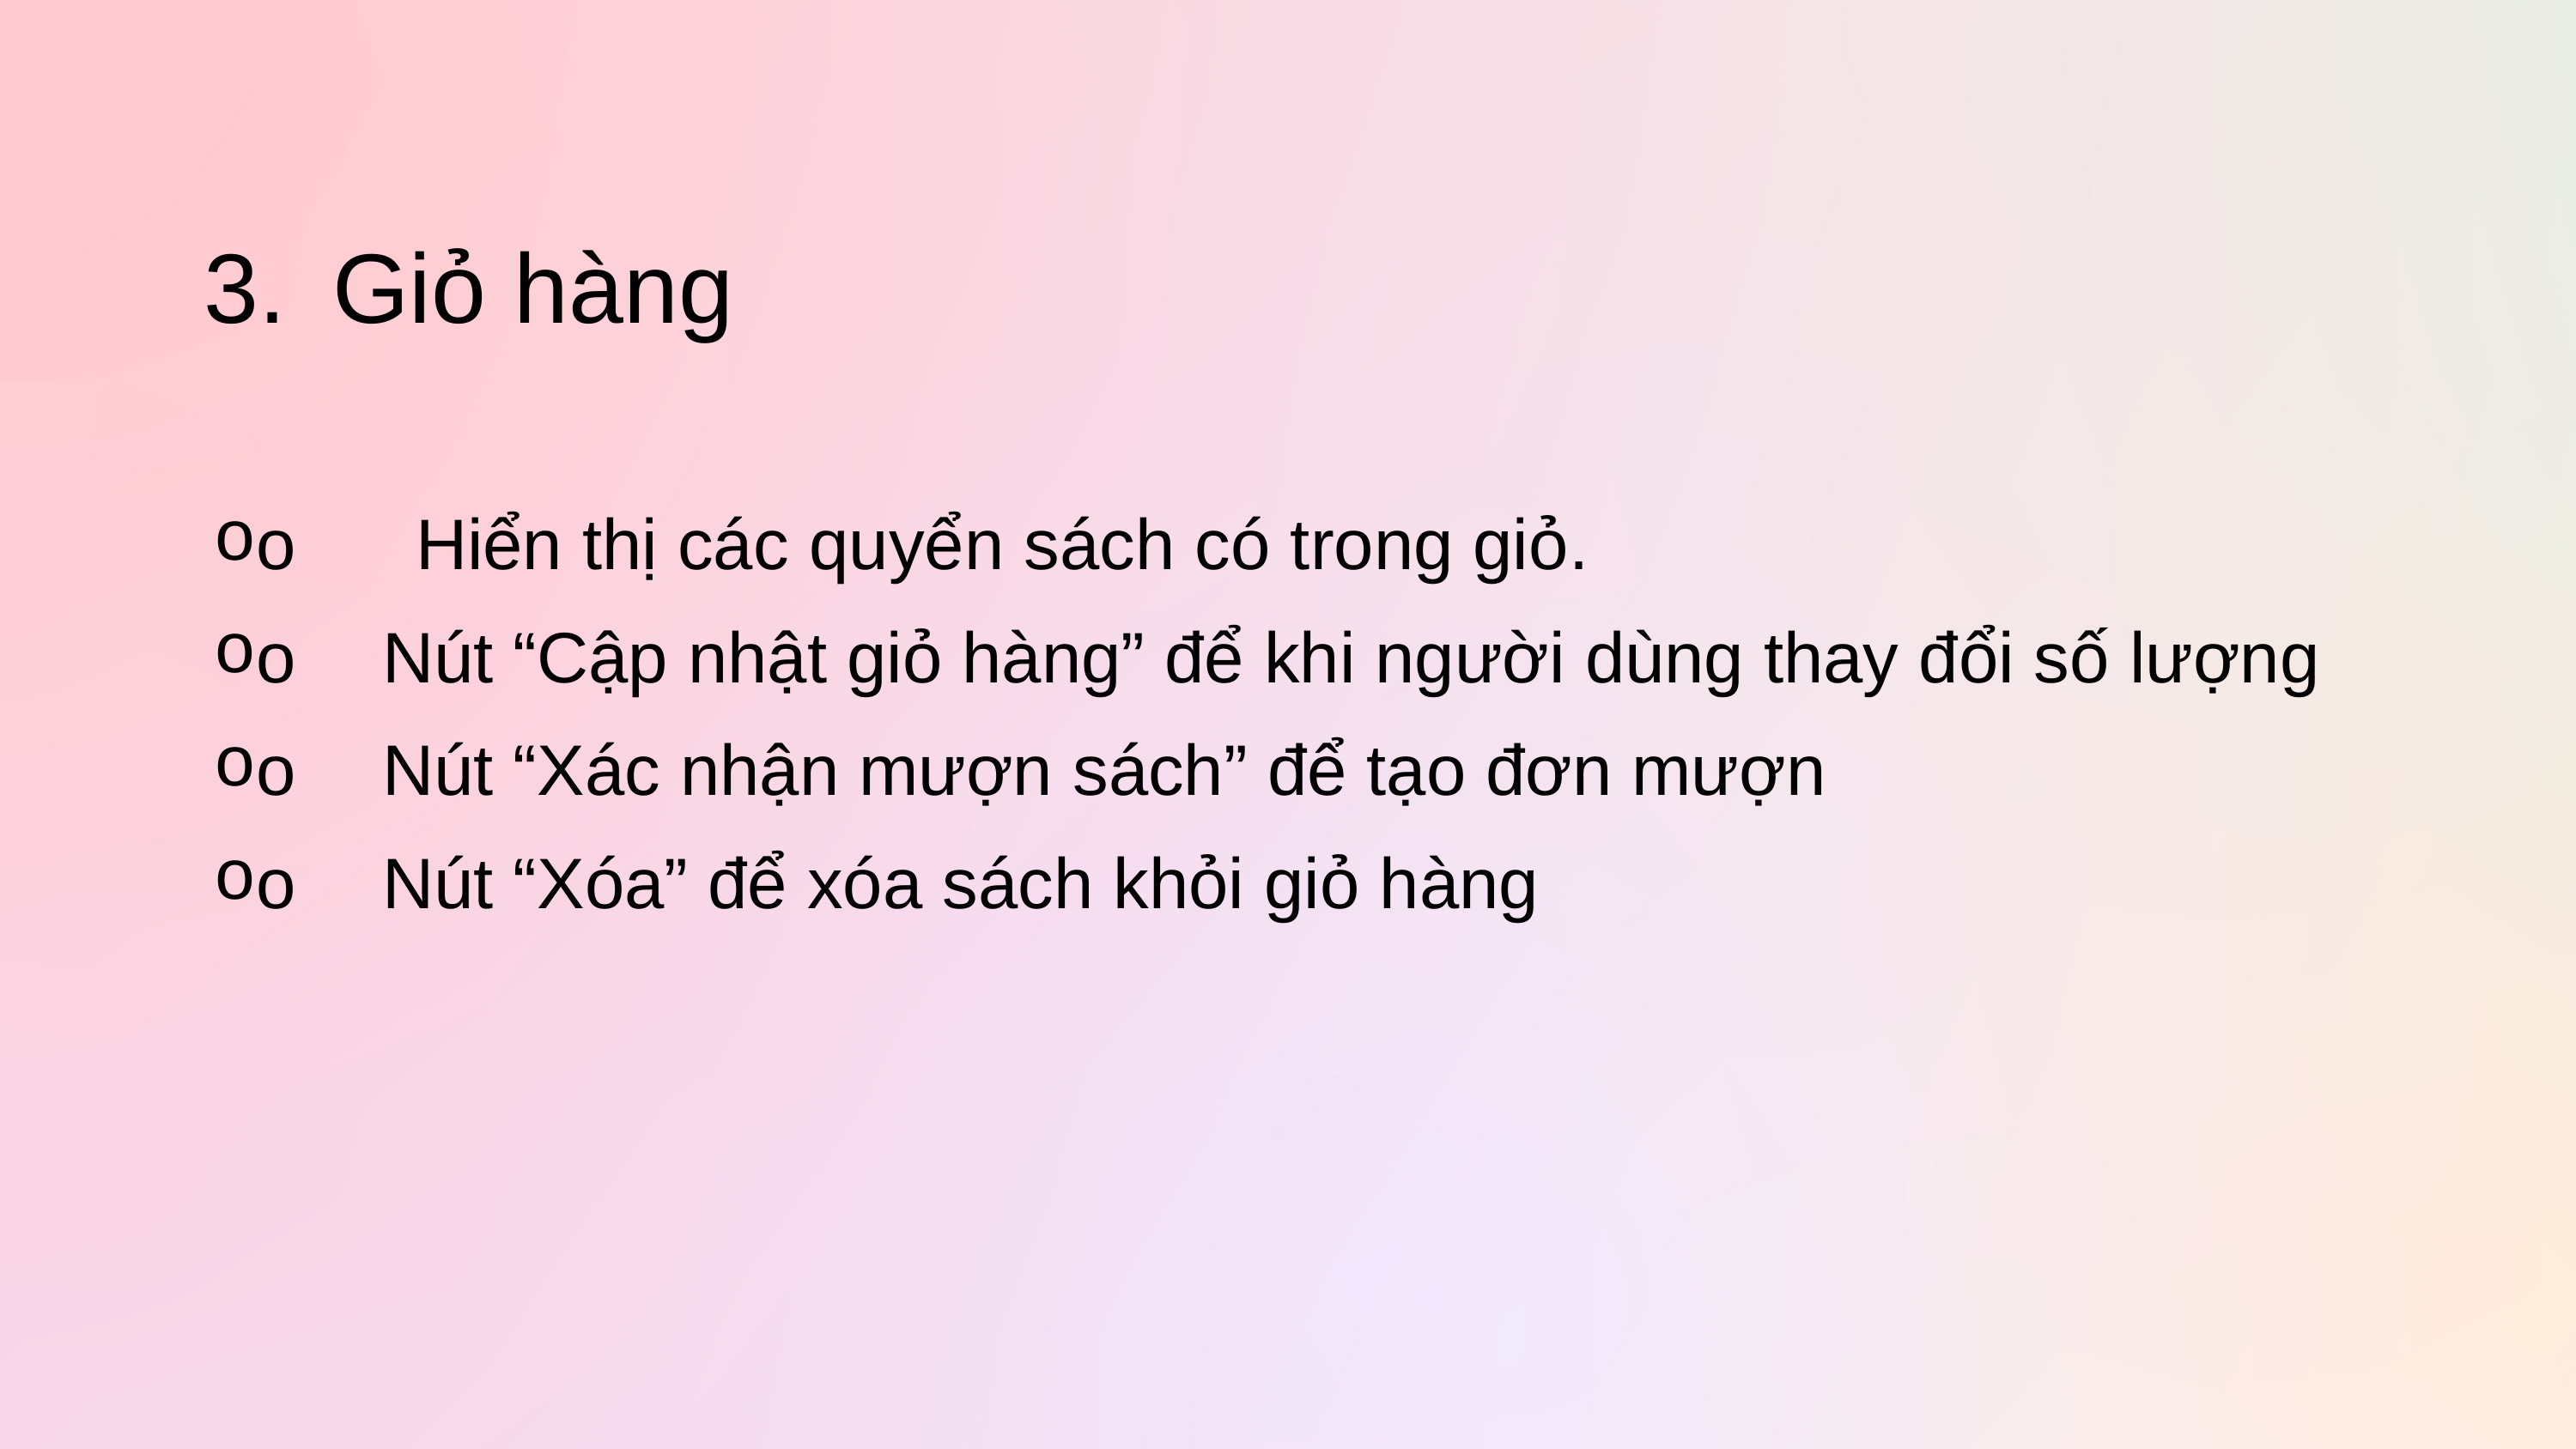

3.	Giỏ hàng
o      Hiển thị các quyển sách có trong giỏ.
o	Nút “Cập nhật giỏ hàng” để khi người dùng thay đổi số lượng
o	Nút “Xác nhận mượn sách” để tạo đơn mượn
o	Nút “Xóa” để xóa sách khỏi giỏ hàng